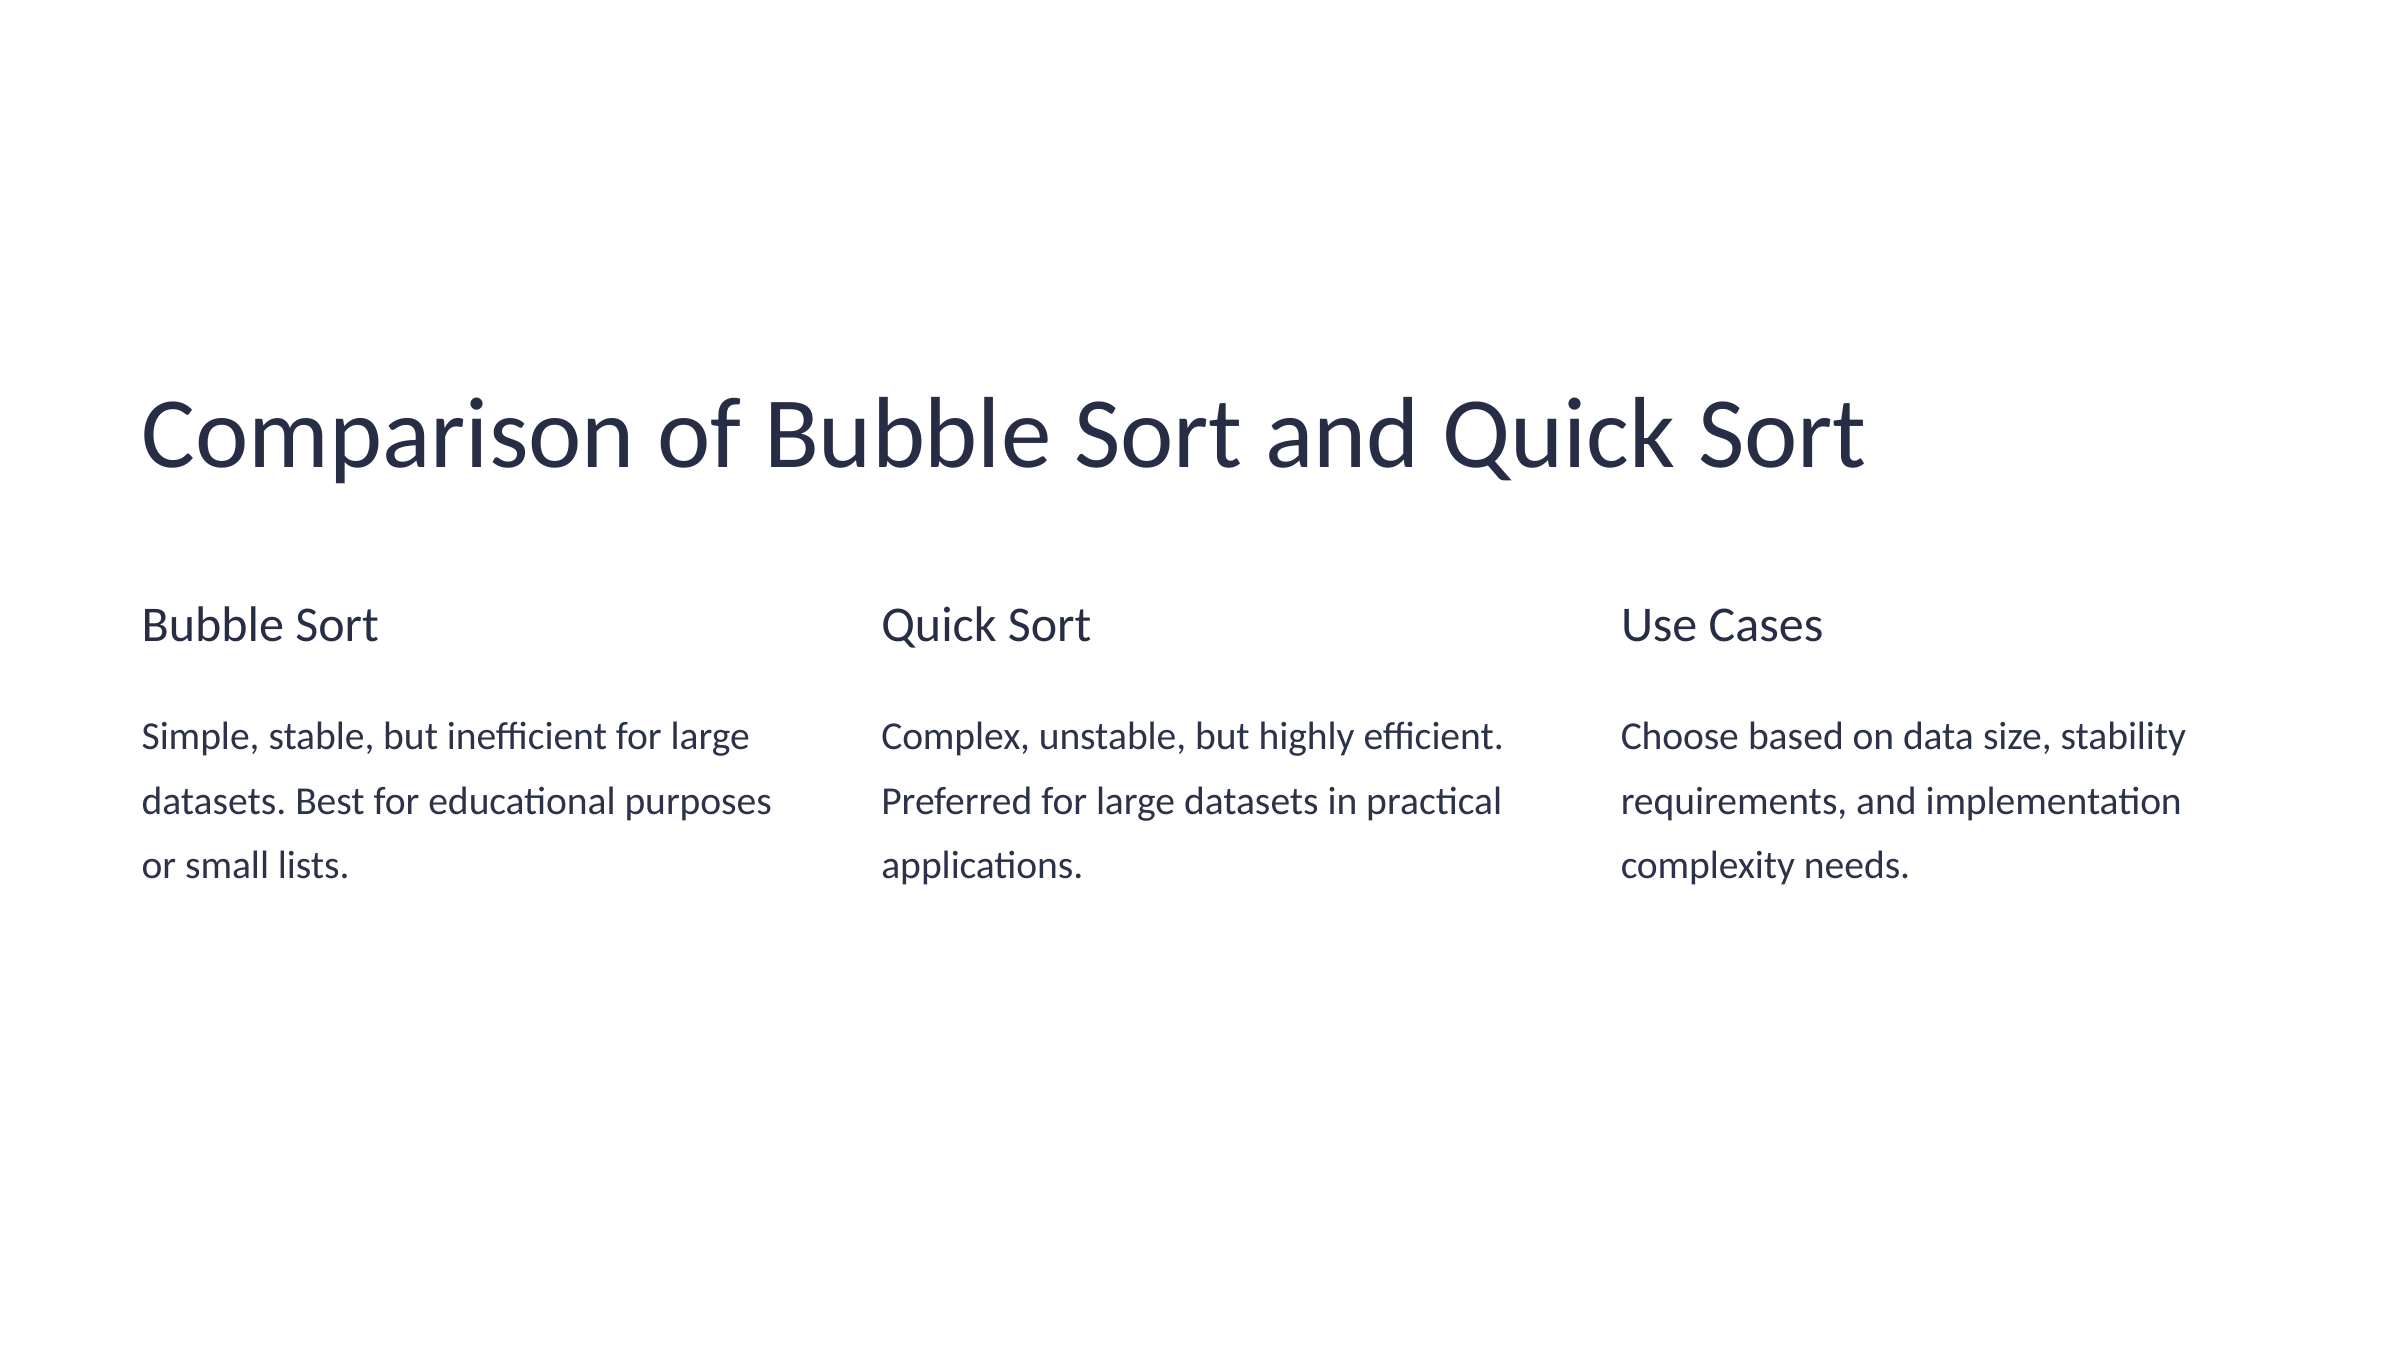

Comparison of Bubble Sort and Quick Sort
Bubble Sort
Quick Sort
Use Cases
Simple, stable, but inefficient for large datasets. Best for educational purposes or small lists.
Complex, unstable, but highly efficient. Preferred for large datasets in practical applications.
Choose based on data size, stability requirements, and implementation complexity needs.